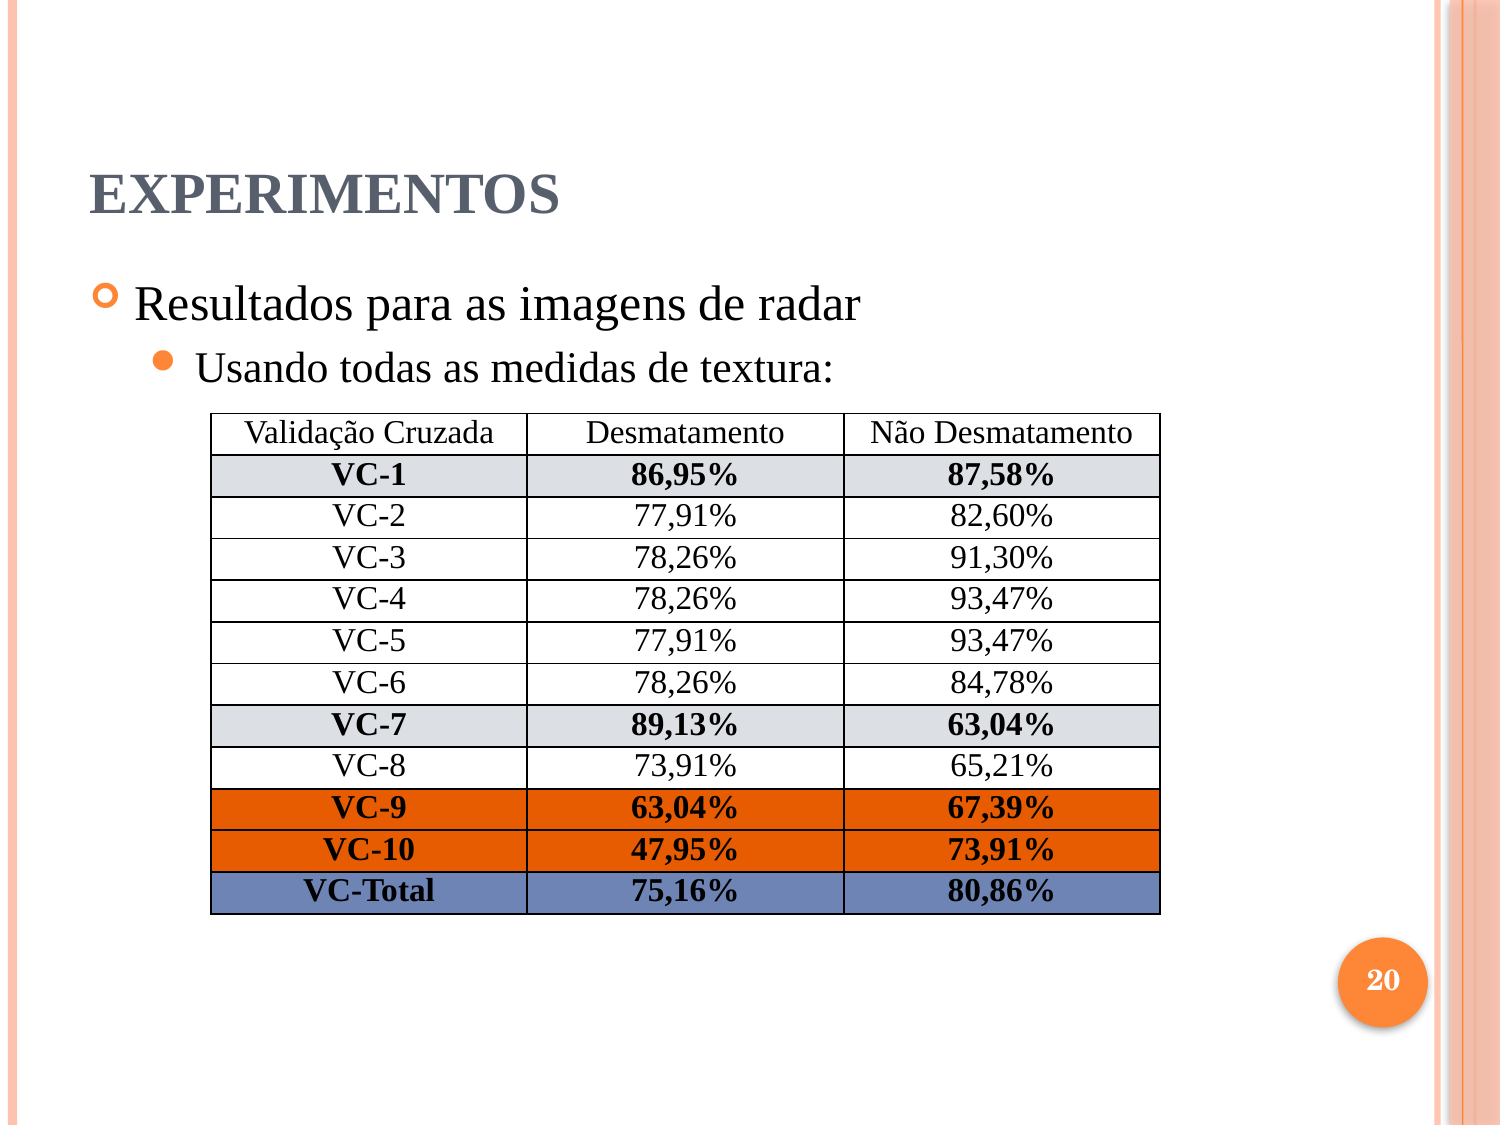

# Experimentos
Resultados para as imagens de radar
Usando todas as medidas de textura:
| Validação Cruzada | Desmatamento | Não Desmatamento |
| --- | --- | --- |
| VC-1 | 86,95% | 87,58% |
| VC-2 | 77,91% | 82,60% |
| VC-3 | 78,26% | 91,30% |
| VC-4 | 78,26% | 93,47% |
| VC-5 | 77,91% | 93,47% |
| VC-6 | 78,26% | 84,78% |
| VC-7 | 89,13% | 63,04% |
| VC-8 | 73,91% | 65,21% |
| VC-9 | 63,04% | 67,39% |
| VC-10 | 47,95% | 73,91% |
| VC-Total | 75,16% | 80,86% |

20